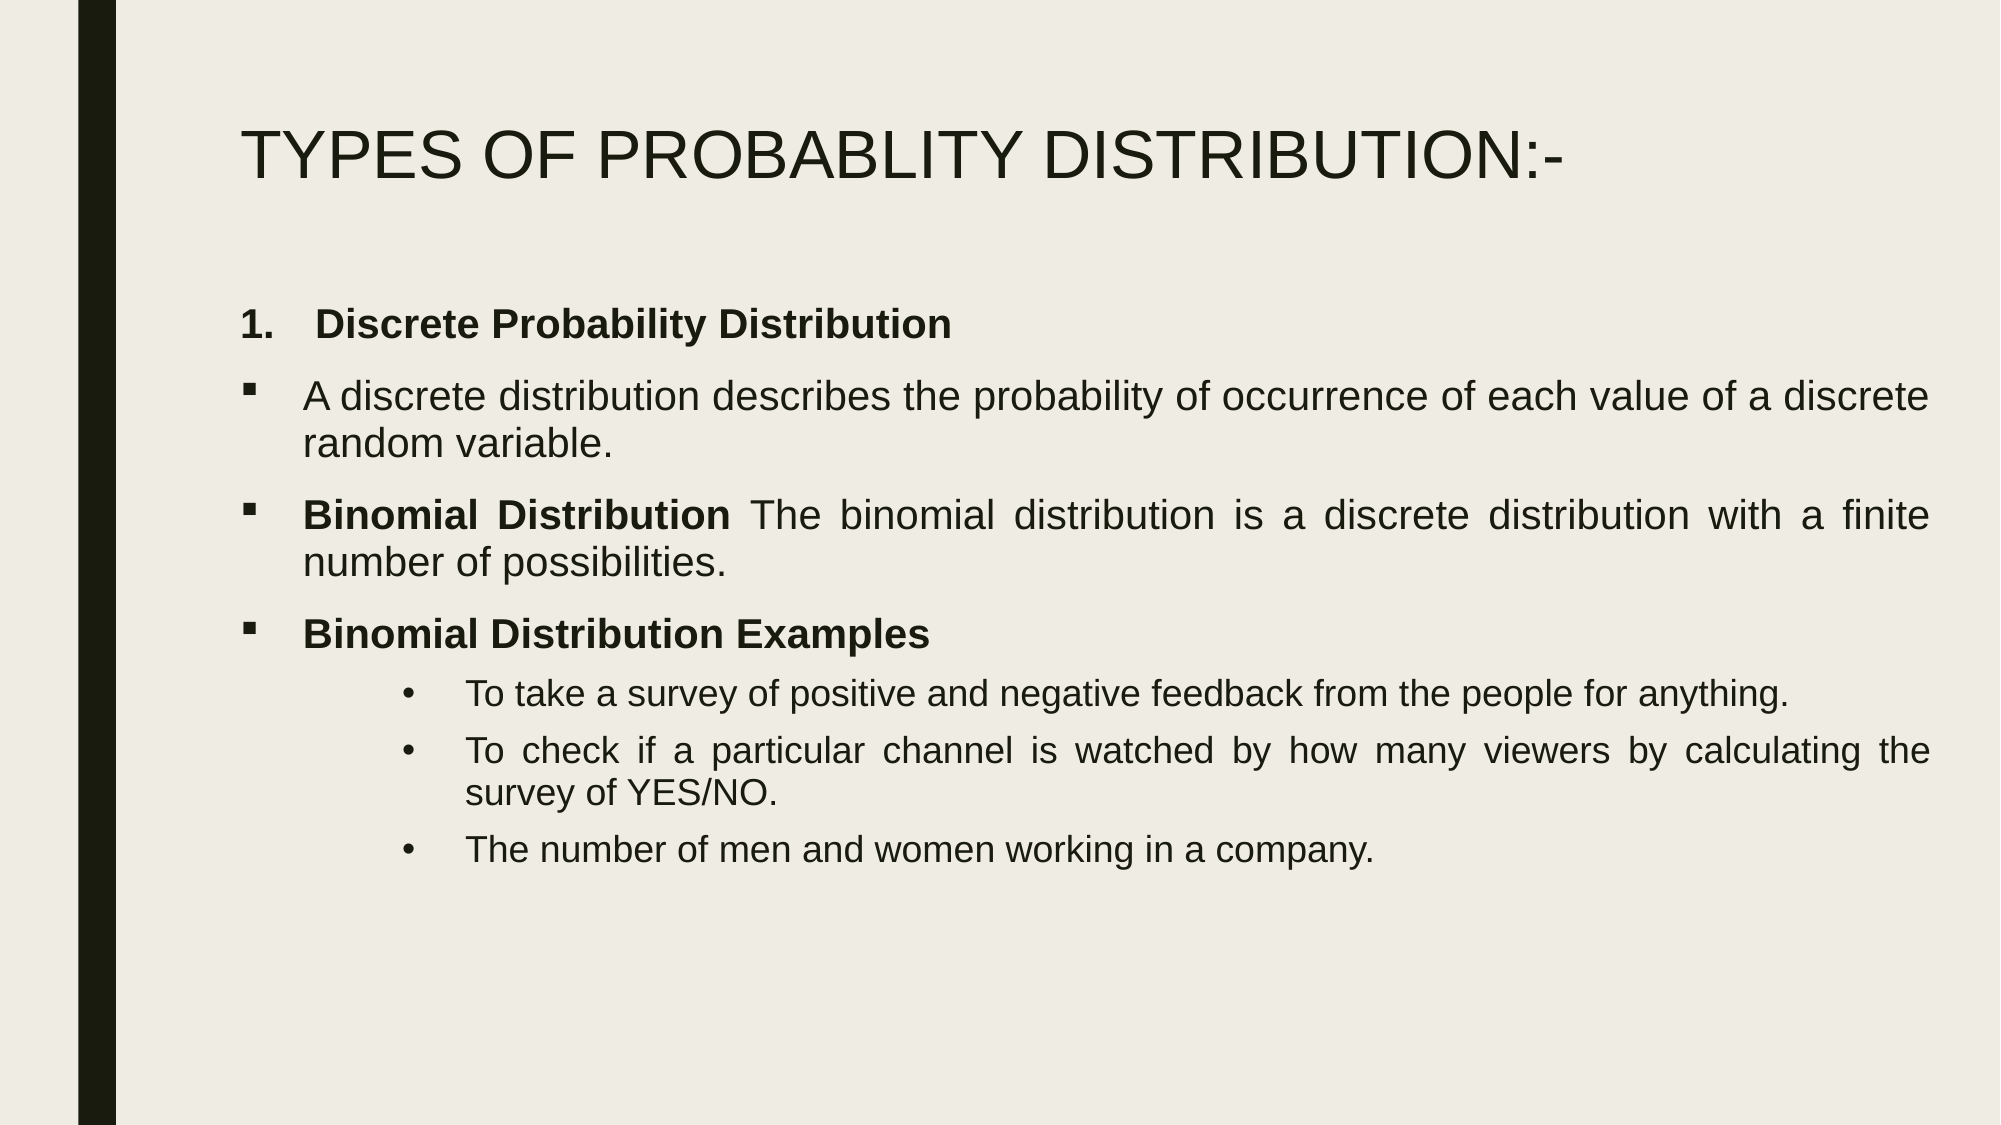

# TYPES OF PROBABLITY DISTRIBUTION:-
Discrete Probability Distribution
A discrete distribution describes the probability of occurrence of each value of a discrete random variable.
Binomial Distribution The binomial distribution is a discrete distribution with a finite number of possibilities.
Binomial Distribution Examples
To take a survey of positive and negative feedback from the people for anything.
To check if a particular channel is watched by how many viewers by calculating the survey of YES/NO.
The number of men and women working in a company.